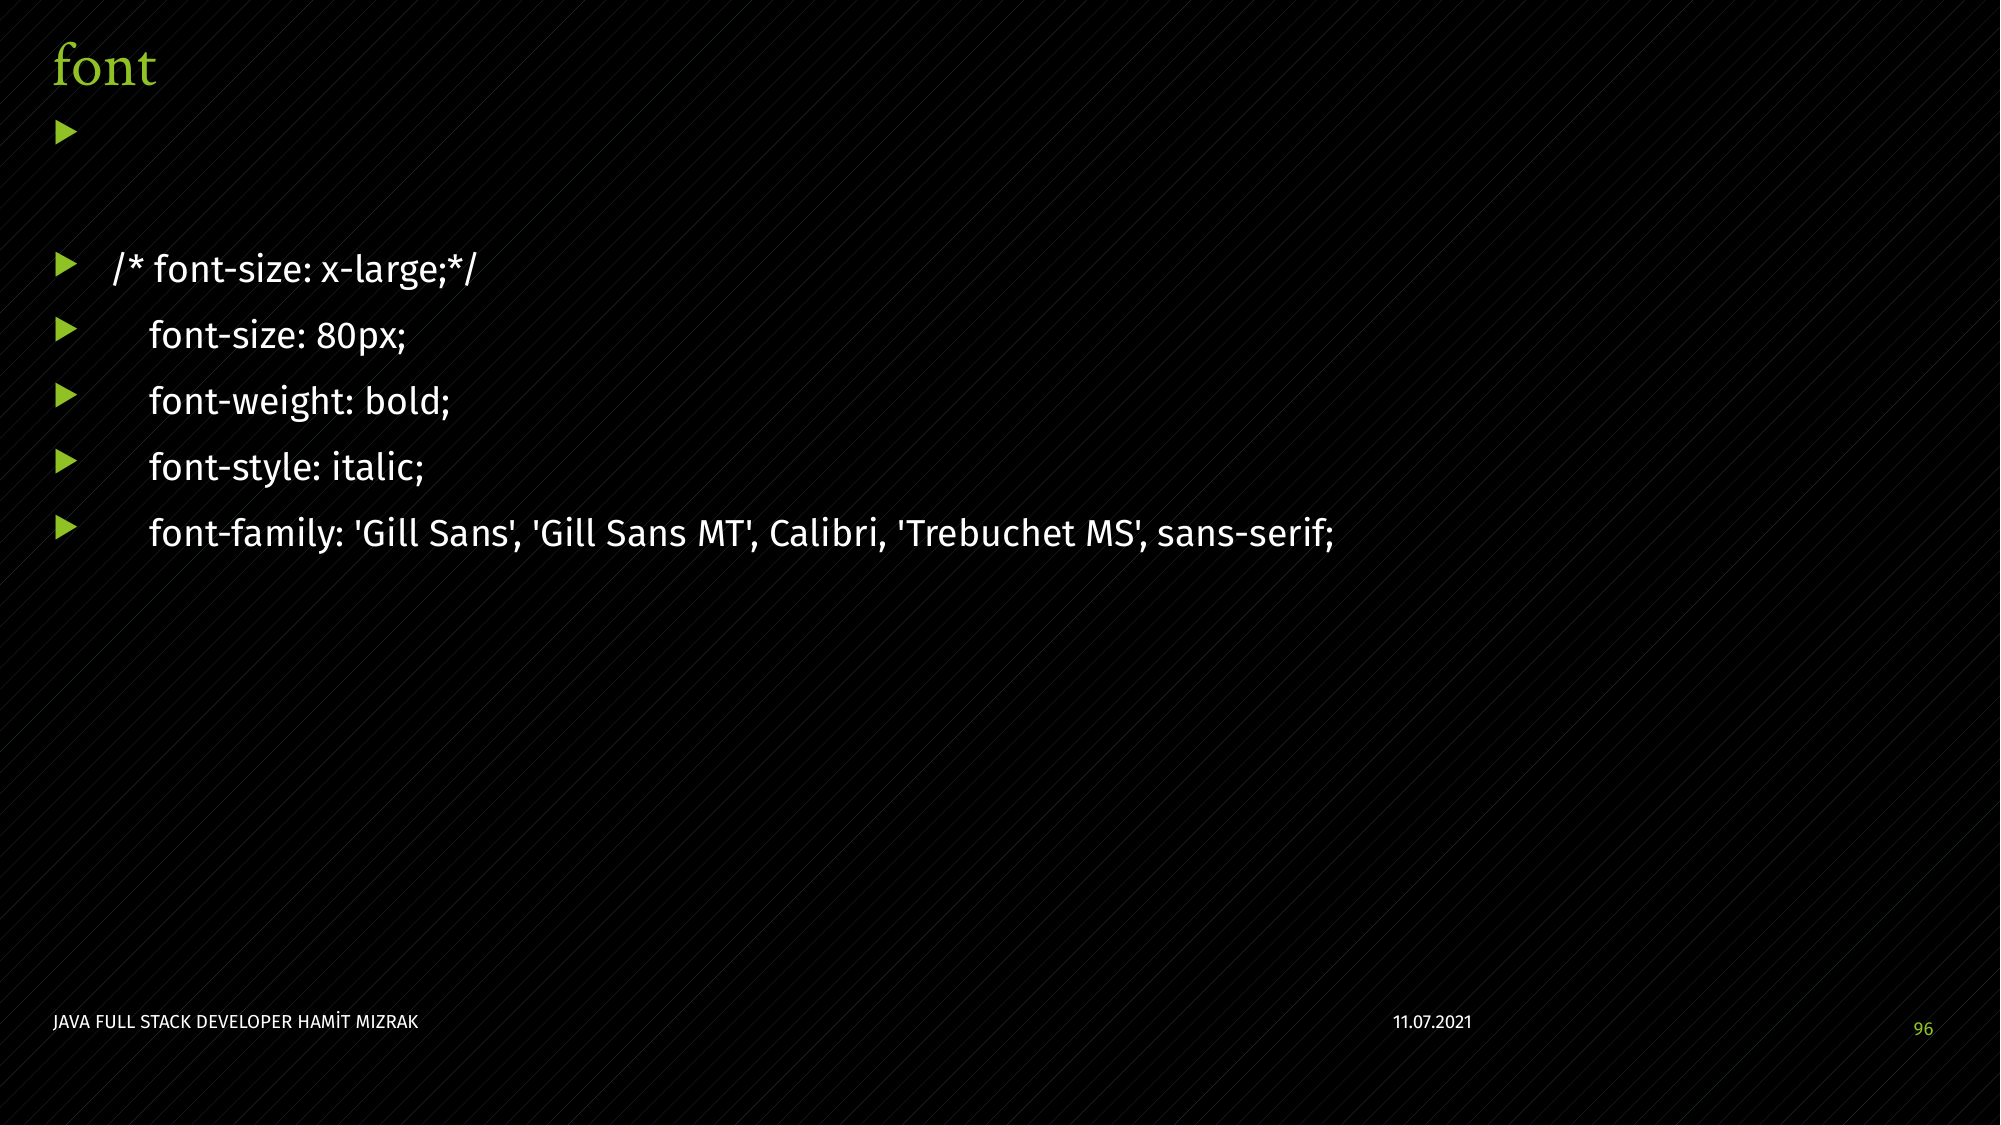

# font

/* font-size: x-large;*/
    font-size: 80px;
    font-weight: bold;
    font-style: italic;
    font-family: 'Gill Sans', 'Gill Sans MT', Calibri, 'Trebuchet MS', sans-serif;

JAVA FULL STACK DEVELOPER HAMİT MIZRAK
11.07.2021
96